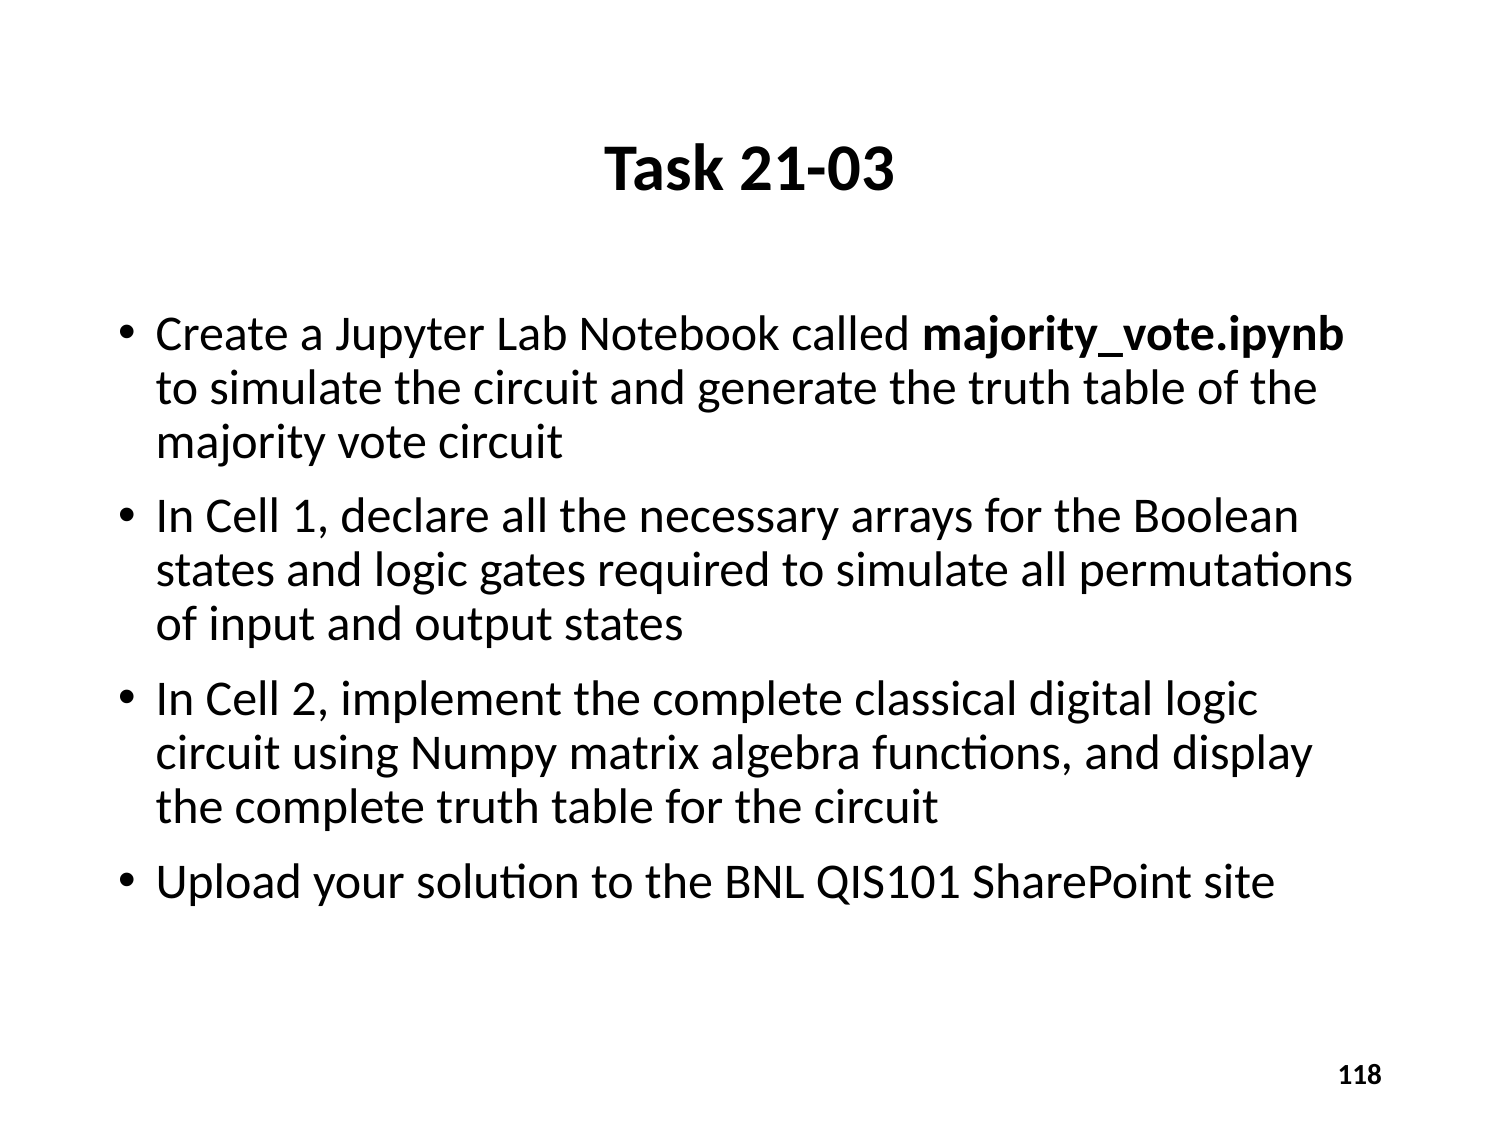

# Task 21-03
Create a Jupyter Lab Notebook called majority_vote.ipynb to simulate the circuit and generate the truth table of the majority vote circuit
In Cell 1, declare all the necessary arrays for the Boolean states and logic gates required to simulate all permutations of input and output states
In Cell 2, implement the complete classical digital logic  circuit using Numpy matrix algebra functions, and display the complete truth table for the circuit
Upload your solution to the BNL QIS101 SharePoint site
118